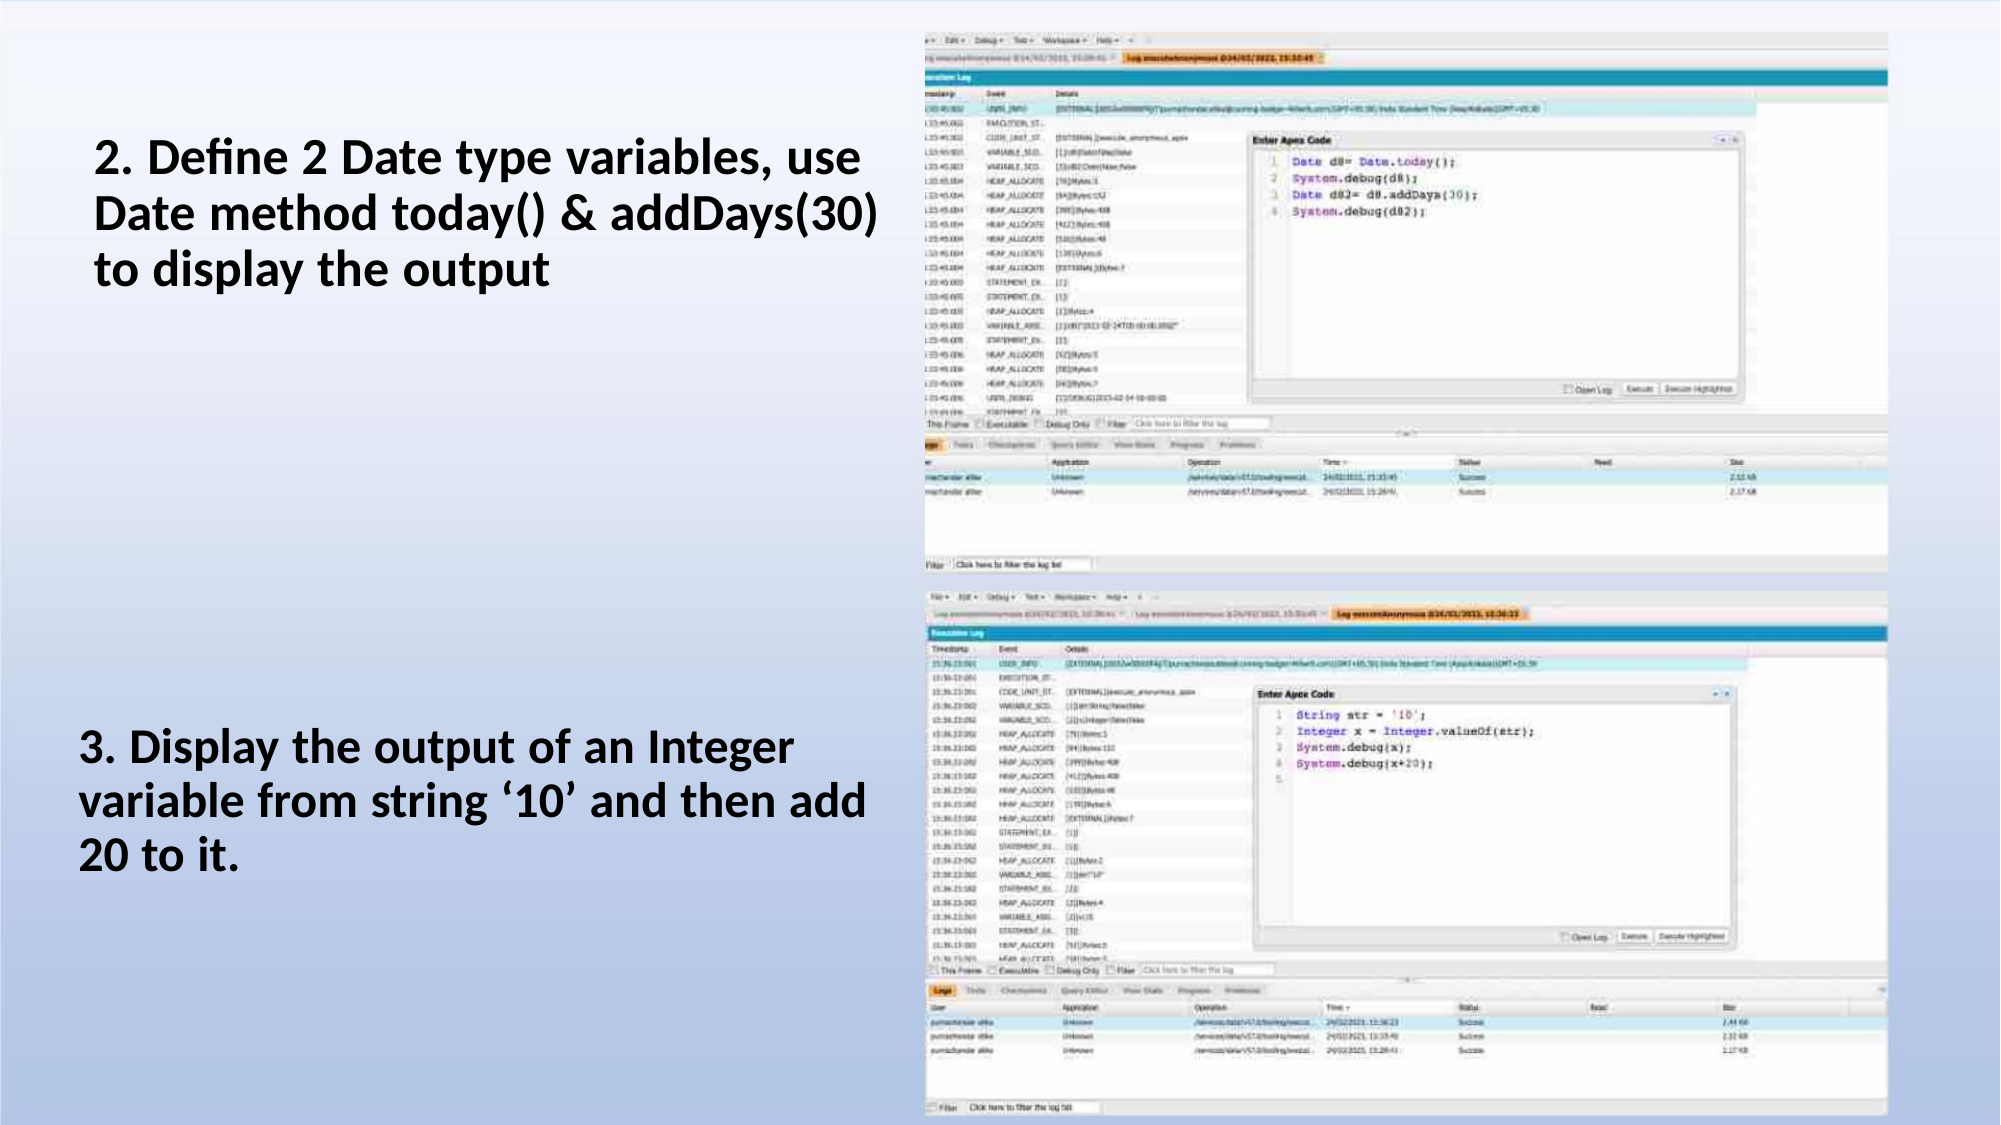

2. Define 2 Date type variables, use
Date method today() & addDays(30)
to display the output
3. Display the output of an Integer
variable from string ‘10’ and then add
20 to it.